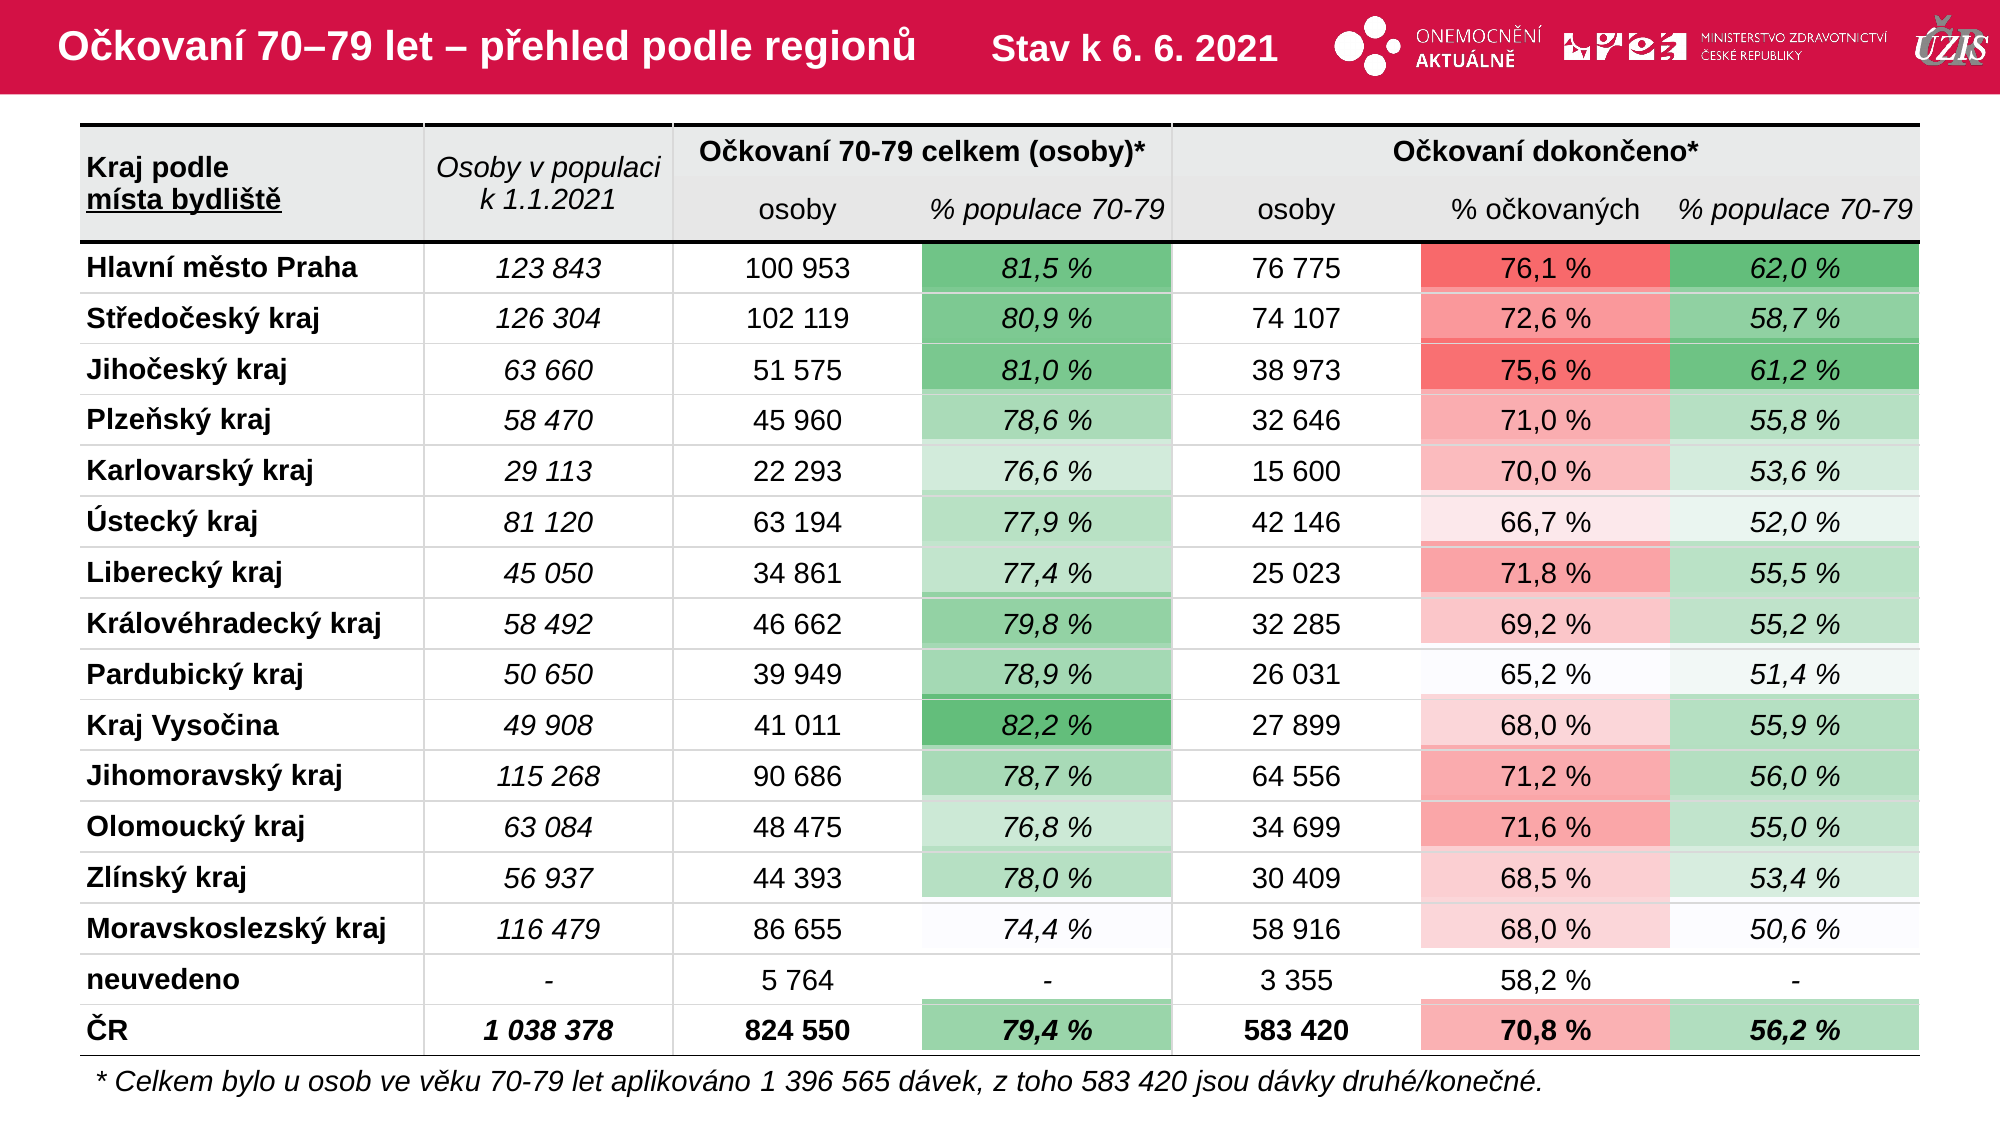

# Očkovaní 70–79 let – přehled podle regionů
Stav k 6. 6. 2021
| Kraj podle místa bydliště | Osoby v populaci k 1.1.2021 | Očkovaní 70-79 celkem (osoby)\* |  | Očkovaní dokončeno\* |  |  |
| --- | --- | --- | --- | --- | --- | --- |
|  |  | osoby | % populace 70-79 | osoby | % očkovaných | % populace 70-79 |
| Hlavní město Praha | 123 843 | 100 953 | 81,5 % | 76 775 | 76,1 % | 62,0 % |
| Středočeský kraj | 126 304 | 102 119 | 80,9 % | 74 107 | 72,6 % | 58,7 % |
| Jihočeský kraj | 63 660 | 51 575 | 81,0 % | 38 973 | 75,6 % | 61,2 % |
| Plzeňský kraj | 58 470 | 45 960 | 78,6 % | 32 646 | 71,0 % | 55,8 % |
| Karlovarský kraj | 29 113 | 22 293 | 76,6 % | 15 600 | 70,0 % | 53,6 % |
| Ústecký kraj | 81 120 | 63 194 | 77,9 % | 42 146 | 66,7 % | 52,0 % |
| Liberecký kraj | 45 050 | 34 861 | 77,4 % | 25 023 | 71,8 % | 55,5 % |
| Královéhradecký kraj | 58 492 | 46 662 | 79,8 % | 32 285 | 69,2 % | 55,2 % |
| Pardubický kraj | 50 650 | 39 949 | 78,9 % | 26 031 | 65,2 % | 51,4 % |
| Kraj Vysočina | 49 908 | 41 011 | 82,2 % | 27 899 | 68,0 % | 55,9 % |
| Jihomoravský kraj | 115 268 | 90 686 | 78,7 % | 64 556 | 71,2 % | 56,0 % |
| Olomoucký kraj | 63 084 | 48 475 | 76,8 % | 34 699 | 71,6 % | 55,0 % |
| Zlínský kraj | 56 937 | 44 393 | 78,0 % | 30 409 | 68,5 % | 53,4 % |
| Moravskoslezský kraj | 116 479 | 86 655 | 74,4 % | 58 916 | 68,0 % | 50,6 % |
| neuvedeno | - | 5 764 | - | 3 355 | 58,2 % | - |
| ČR | 1 038 378 | 824 550 | 79,4 % | 583 420 | 70,8 % | 56,2 % |
|  |  |  |  |  |  |
| --- | --- | --- | --- | --- | --- |
|  |  |  |  |  |  |
|  |  |  |  |  |  |
|  |  |  |  |  |  |
|  |  |  |  |  |  |
|  |  |  |  |  |  |
|  |  |  |  |  |  |
|  |  |  |  |  |  |
|  |  |  |  |  |  |
|  |  |  |  |  |  |
|  |  |  |  |  |  |
|  |  |  |  |  |  |
|  |  |  |  |  |  |
|  |  |  |  |  |  |
|  |  |  |  |  |  |
|  |  |  |  |  |  |
* Celkem bylo u osob ve věku 70-79 let aplikováno 1 396 565 dávek, z toho 583 420 jsou dávky druhé/konečné.